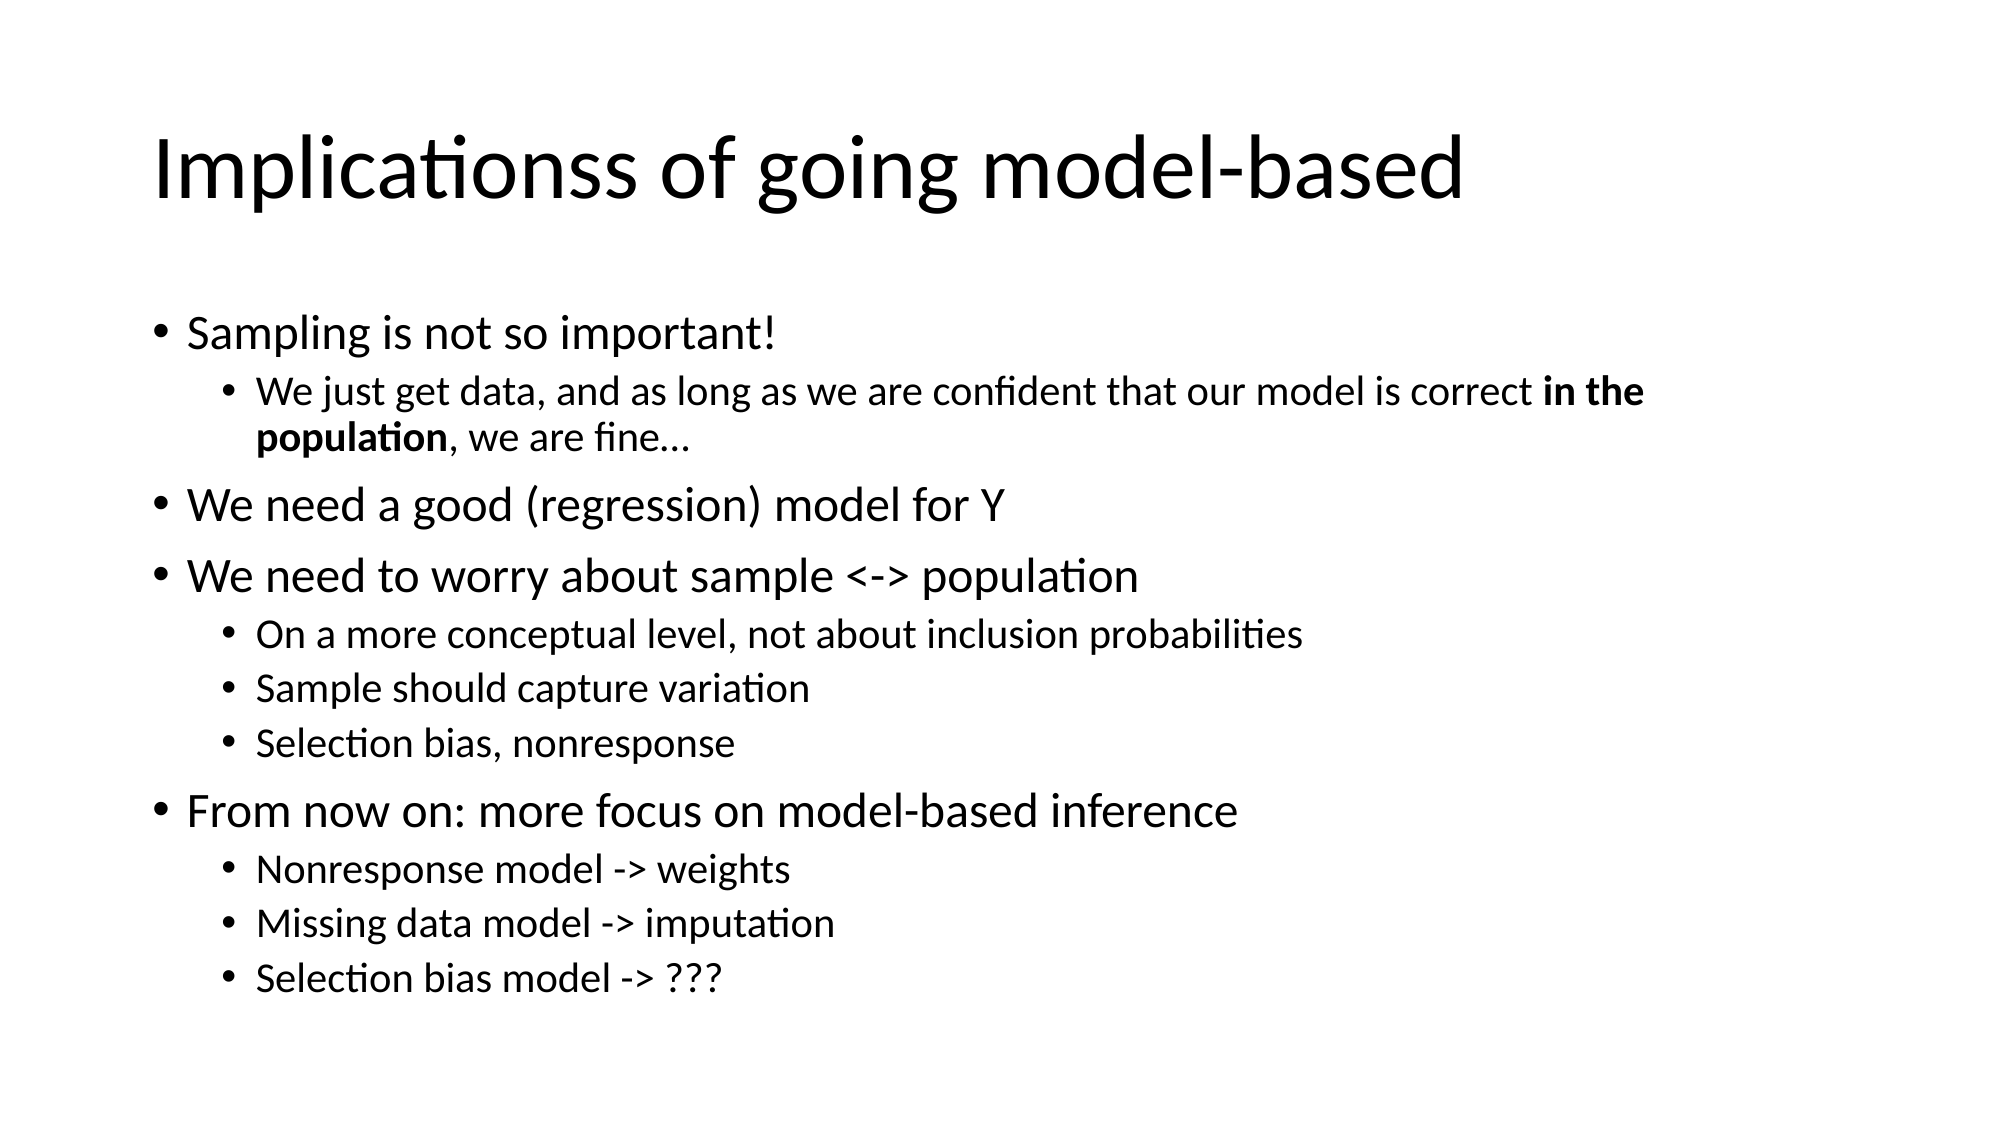

# Implicationss of going model-based
Sampling is not so important!
We just get data, and as long as we are confident that our model is correct in the population, we are fine…
We need a good (regression) model for Y
We need to worry about sample <-> population
On a more conceptual level, not about inclusion probabilities
Sample should capture variation
Selection bias, nonresponse
From now on: more focus on model-based inference
Nonresponse model -> weights
Missing data model -> imputation
Selection bias model -> ???